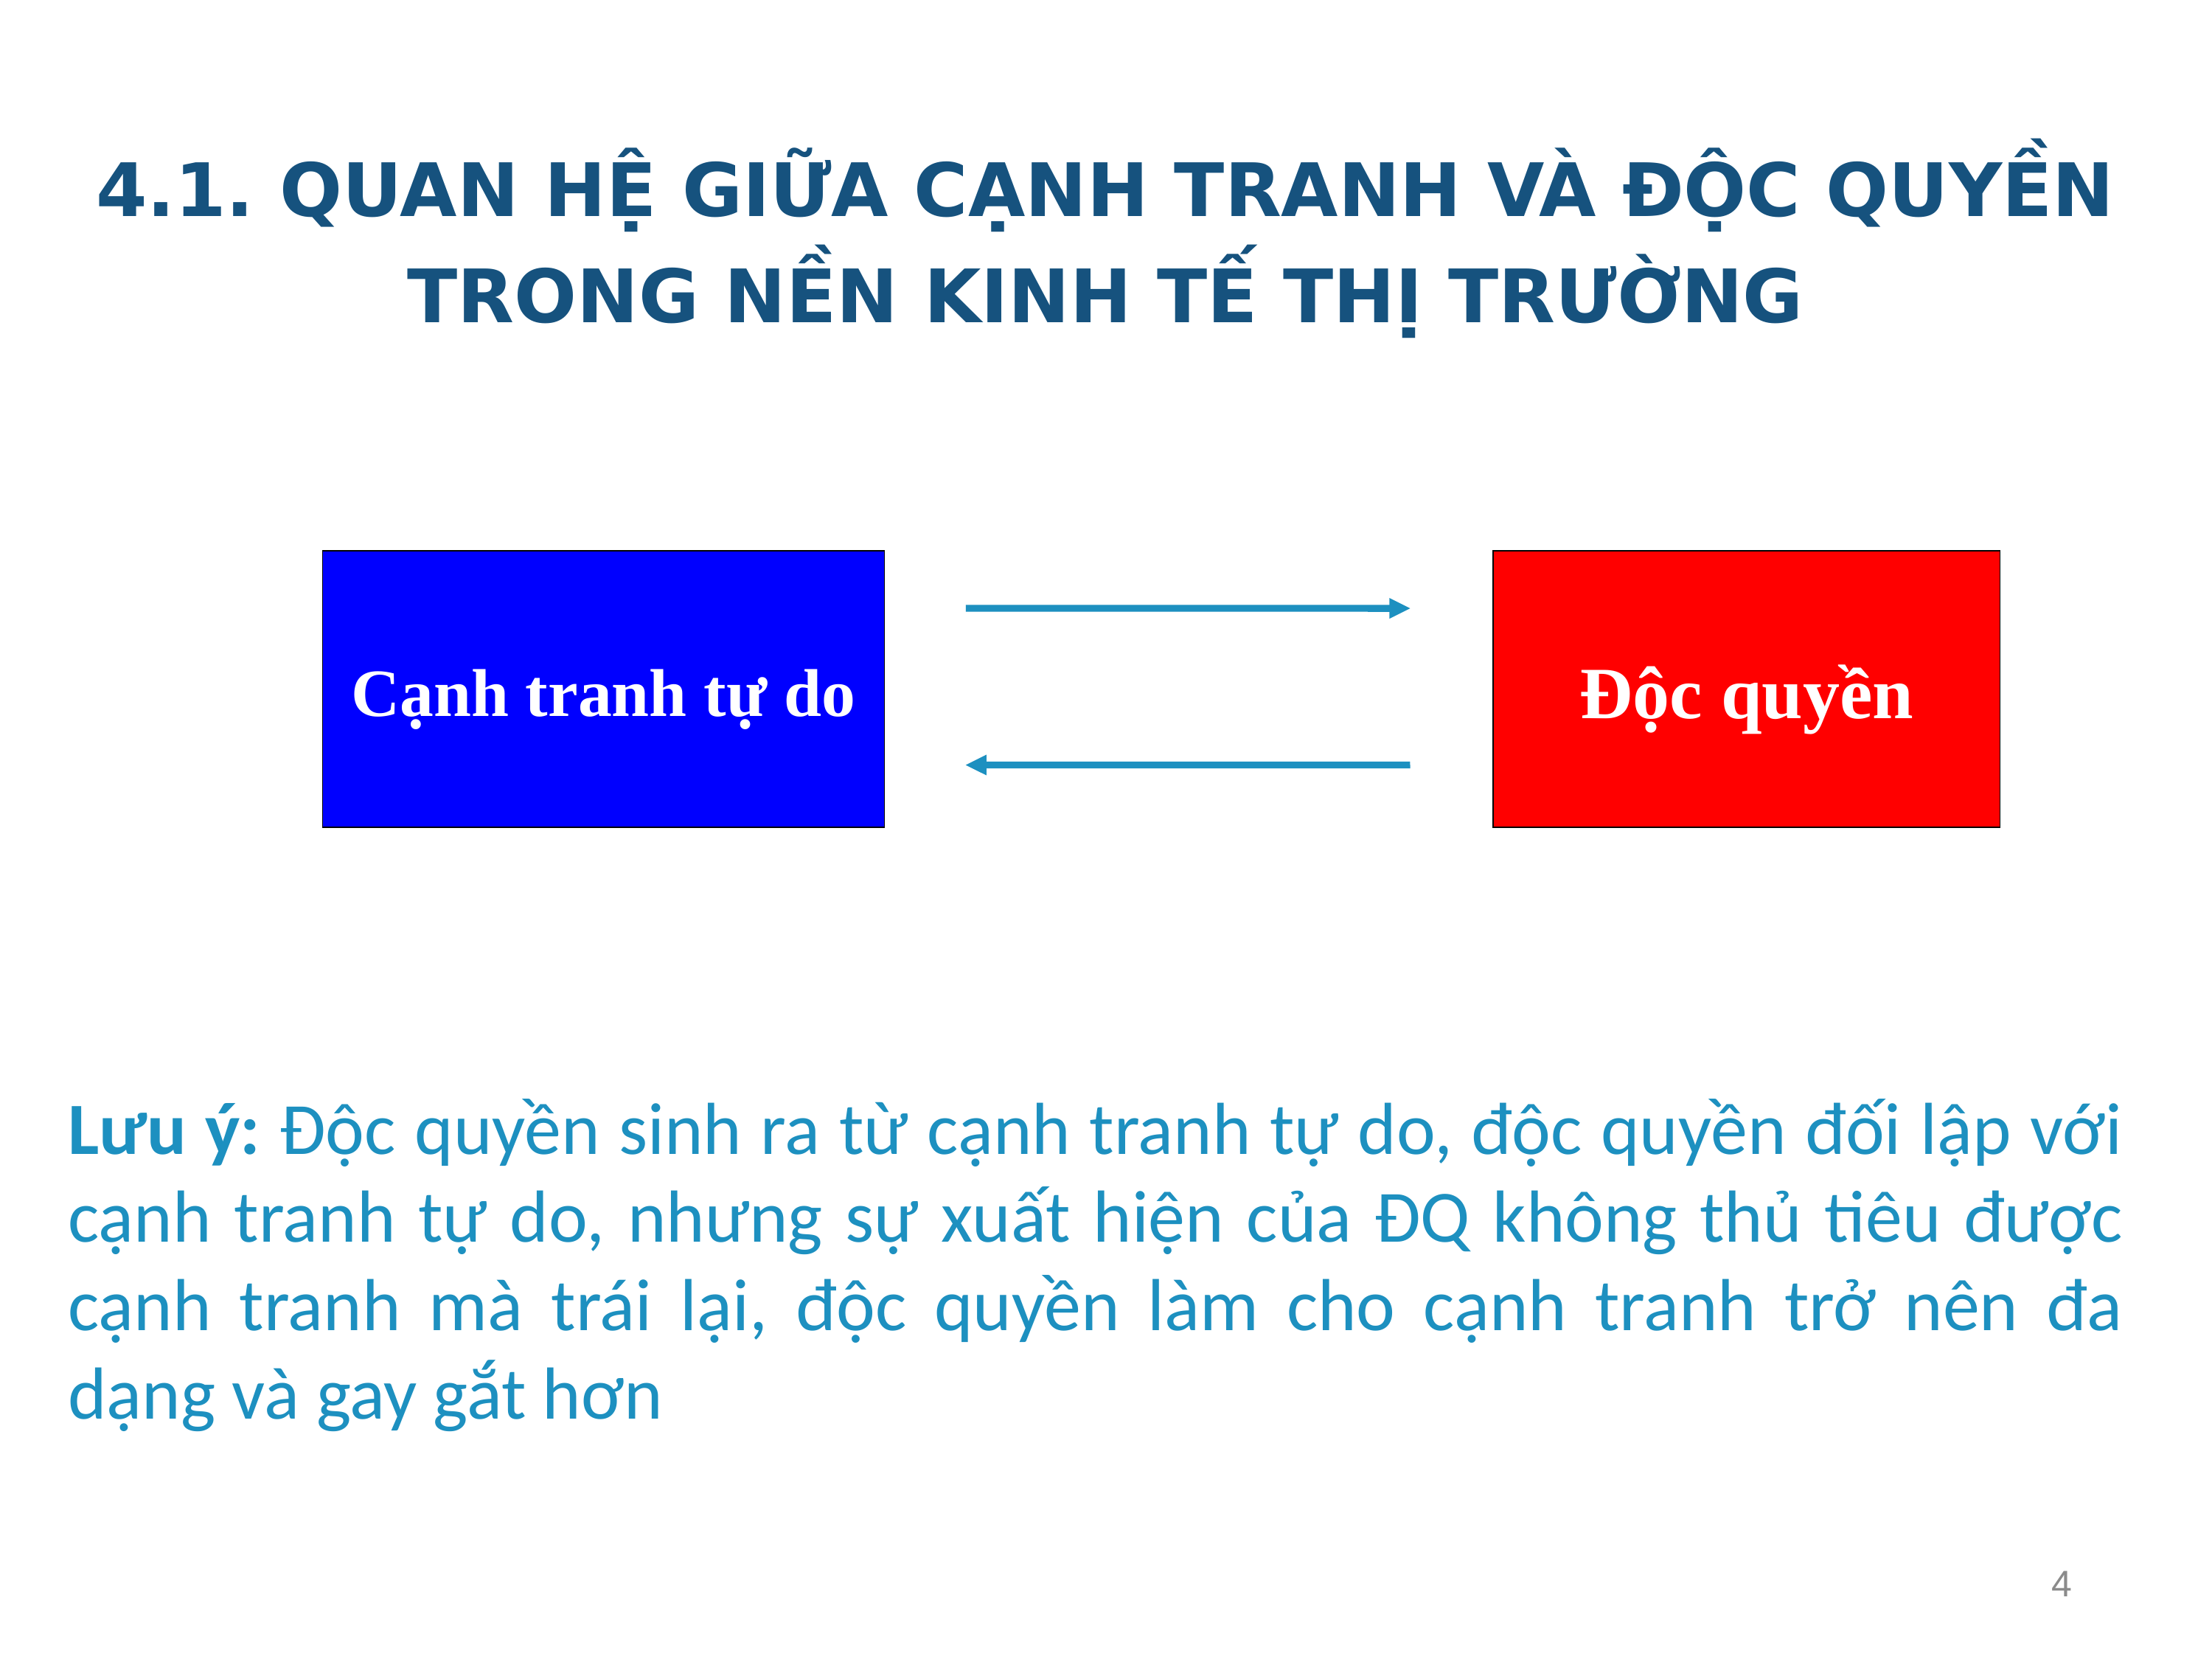

4.1. QUAN HỆ GIỮA CẠNH TRANH VÀ ĐỘC QUYỀN
TRONG NỀN KINH TẾ THỊ TRƯỜNG
Cạnh tranh tự do
Độc quyền

Lưu ý: Độc quyền sinh ra từ cạnh tranh tự do, độc quyền đối lập với cạnh tranh tự do, nhưng sự xuất hiện của ĐQ không thủ tiêu được cạnh tranh mà trái lại, độc quyền làm cho cạnh tranh trở nên đa dạng và gay gắt hơn
4